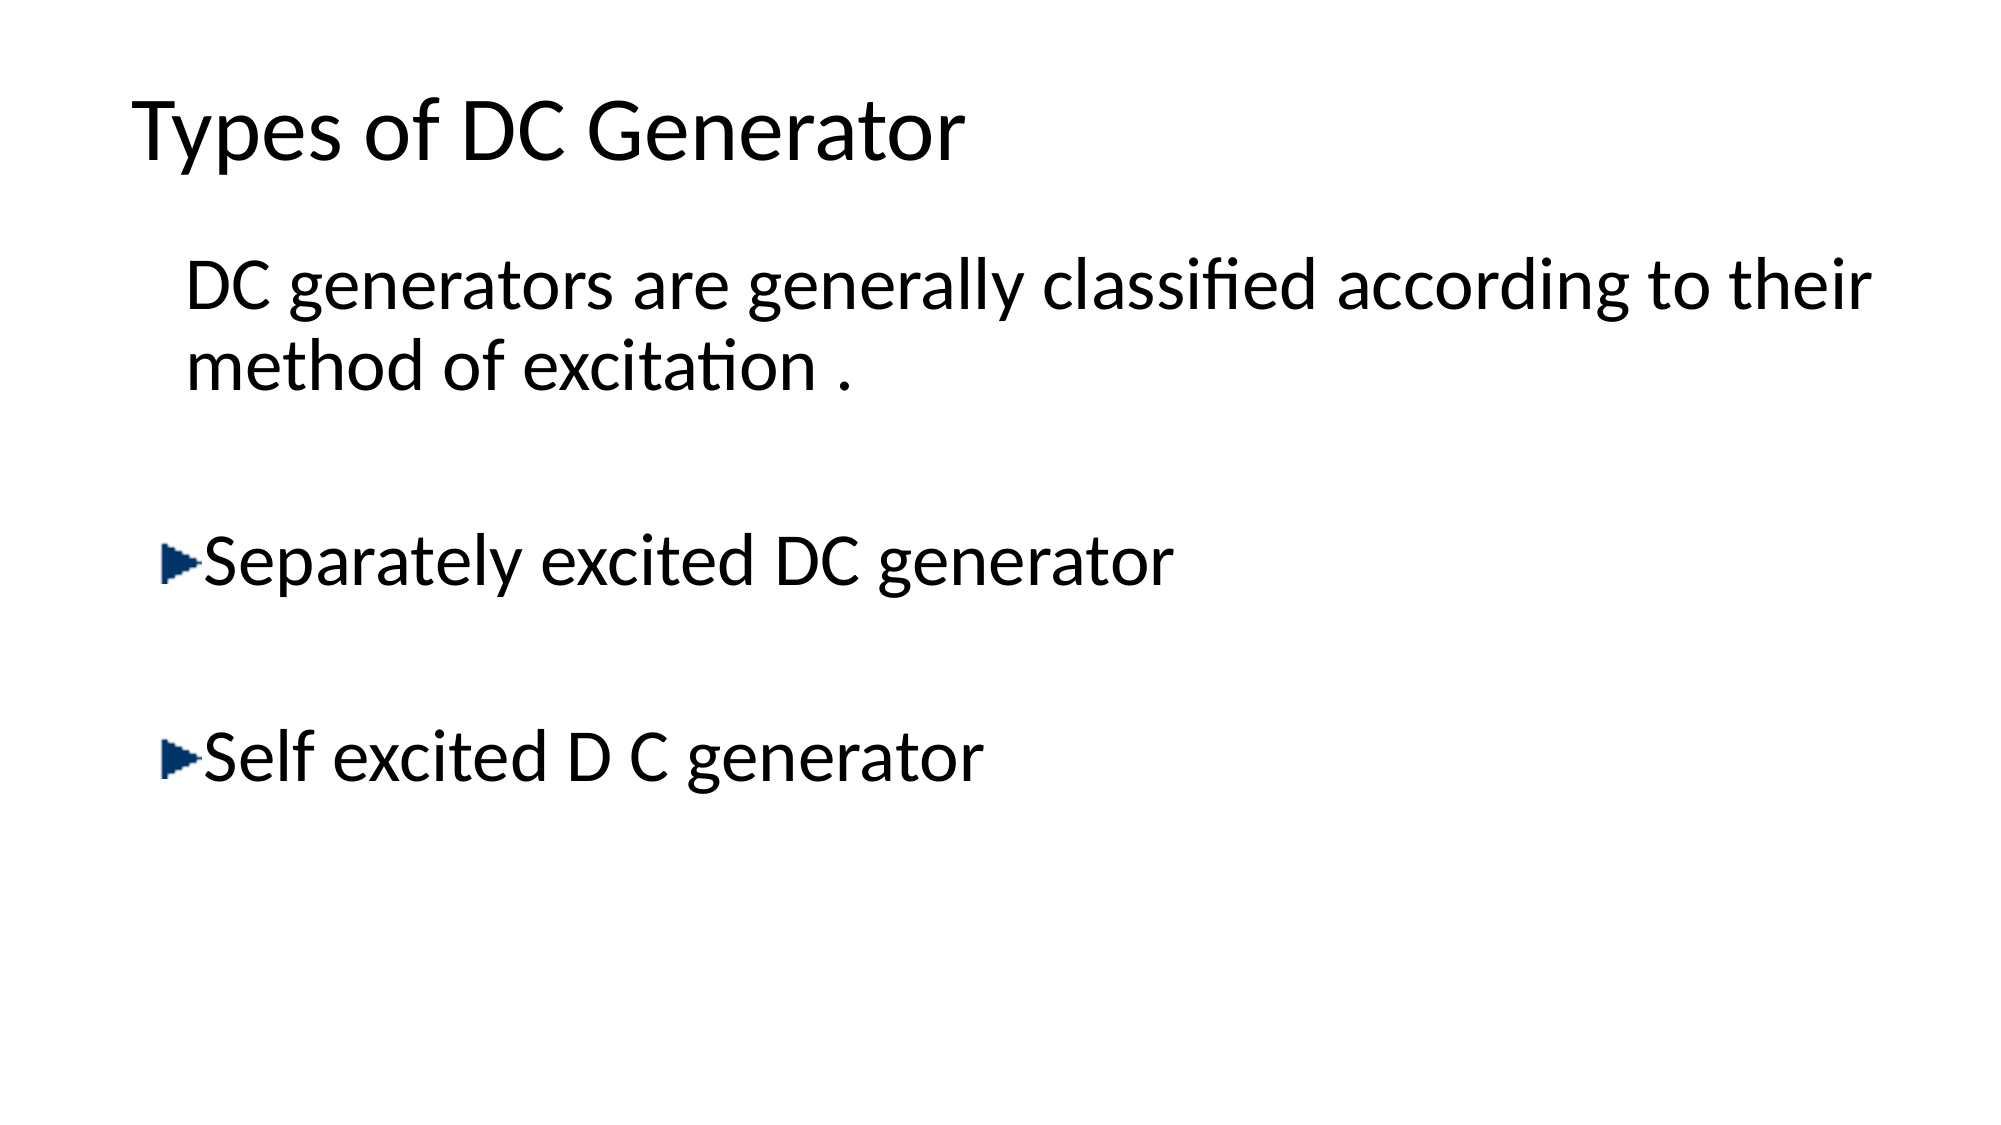

# Types of DC Generator
DC generators are generally classified according to their method of excitation .

Separately excited DC generator

Self excited D C generator